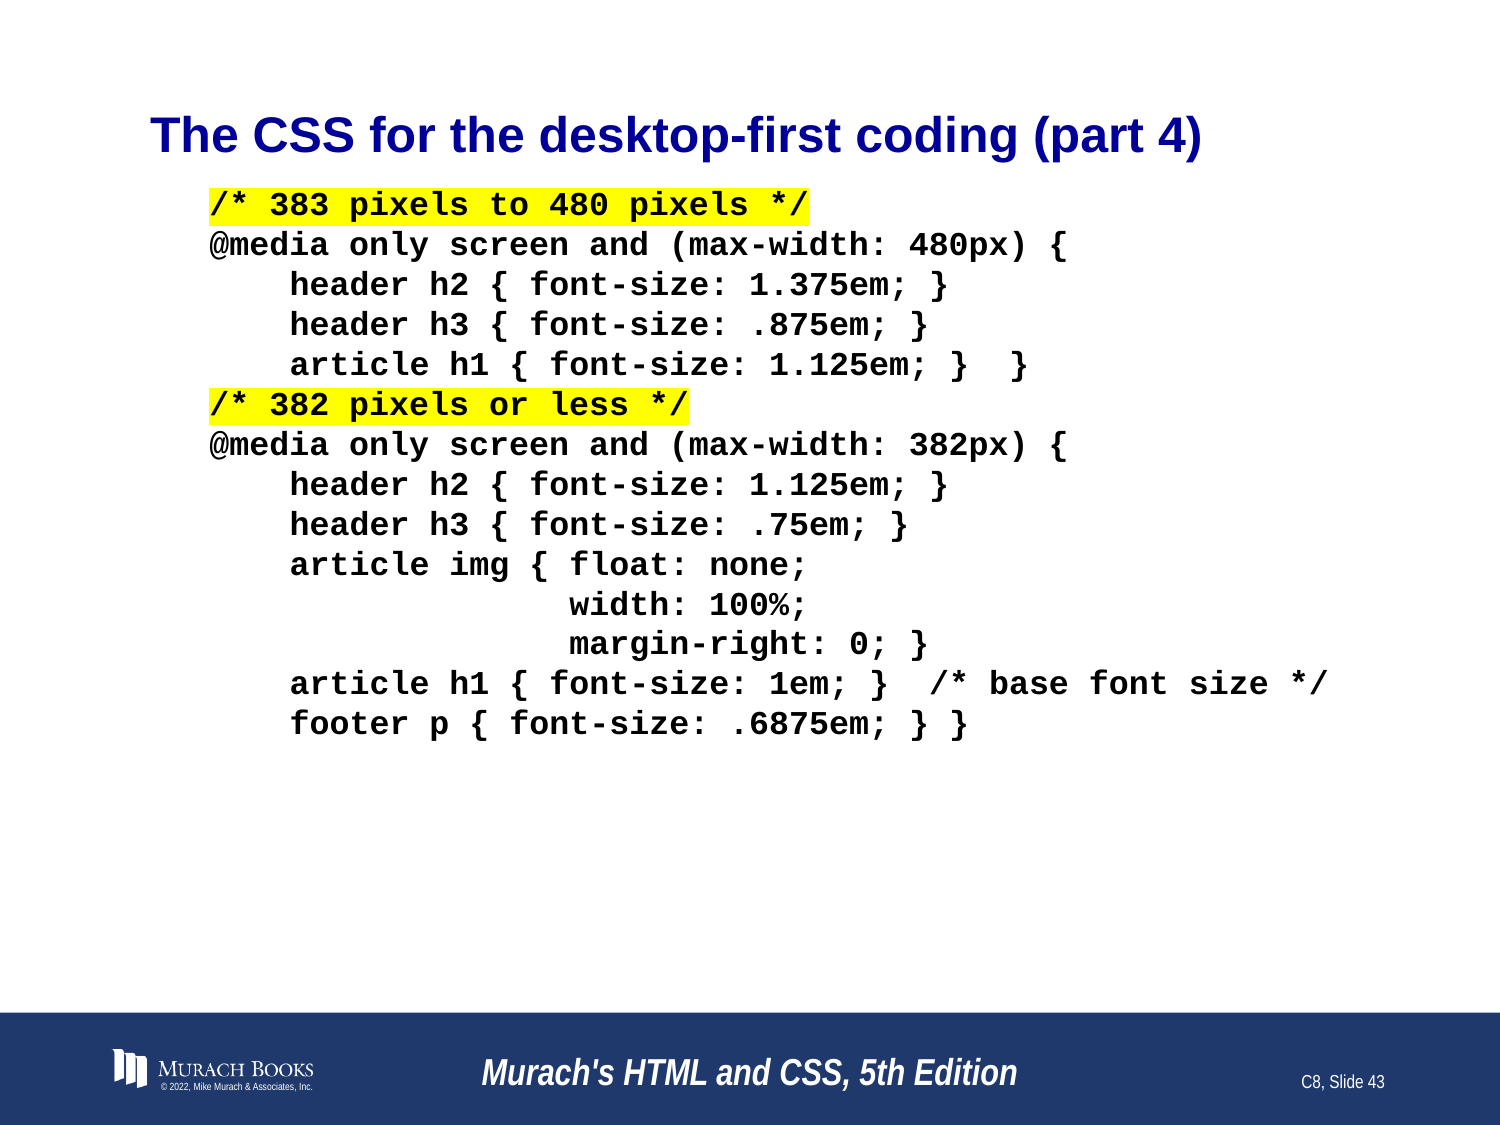

# The CSS for the desktop-first coding (part 4)
/* 383 pixels to 480 pixels */
@media only screen and (max-width: 480px) {
    header h2 { font-size: 1.375em; }
    header h3 { font-size: .875em; }
    article h1 { font-size: 1.125em; }  }
/* 382 pixels or less */
@media only screen and (max-width: 382px) {
    header h2 { font-size: 1.125em; }
    header h3 { font-size: .75em; }
    article img { float: none;
                  width: 100%;
                  margin-right: 0; }
    article h1 { font-size: 1em; }  /* base font size */
    footer p { font-size: .6875em; } }

© 2022, Mike Murach & Associates, Inc.
Murach's HTML and CSS, 5th Edition

C8, Slide 43